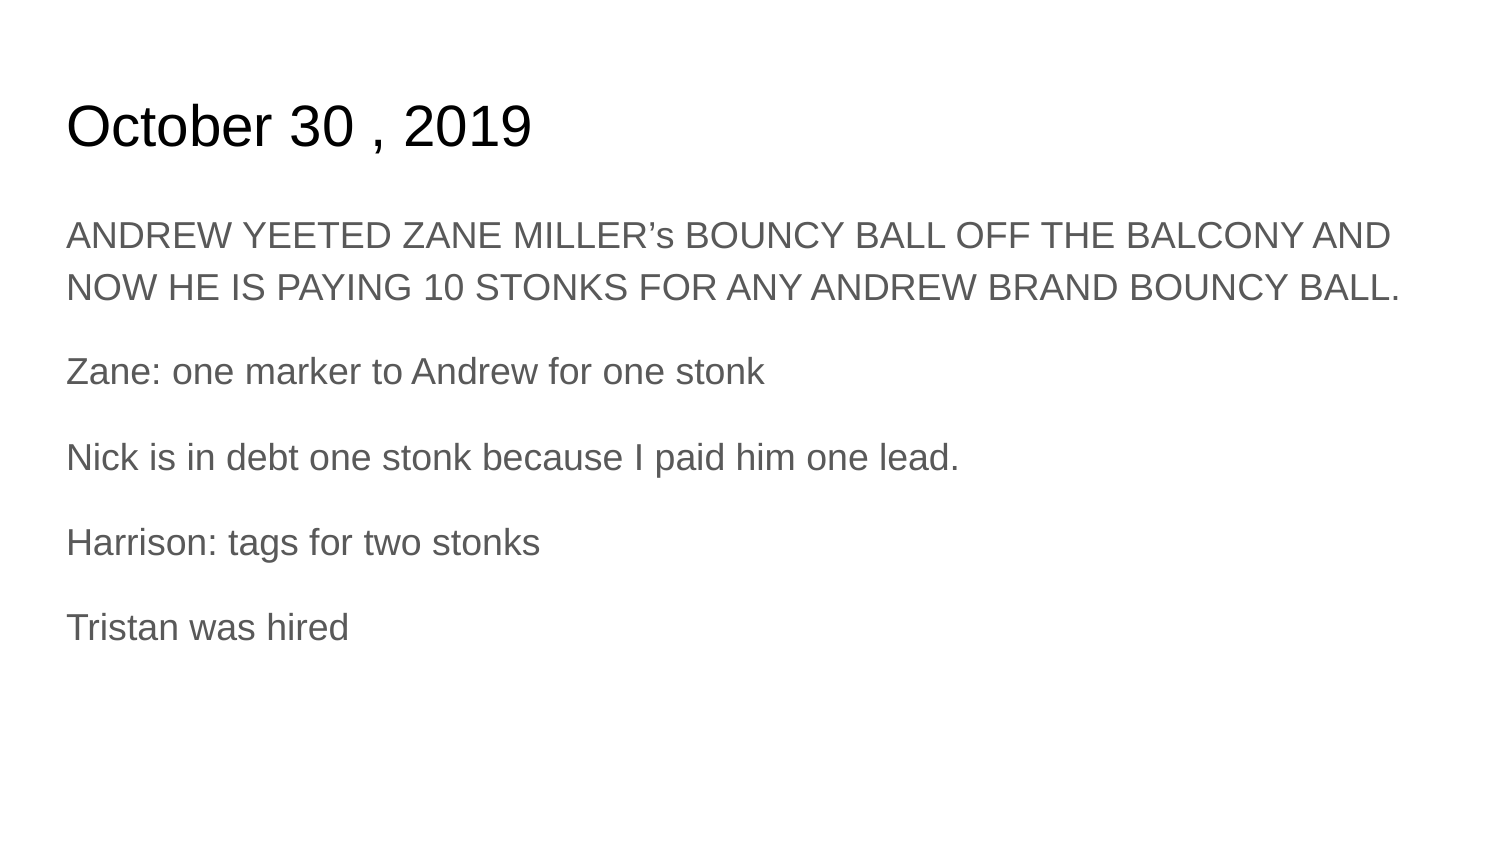

# October 30 , 2019
ANDREW YEETED ZANE MILLER’s BOUNCY BALL OFF THE BALCONY AND NOW HE IS PAYING 10 STONKS FOR ANY ANDREW BRAND BOUNCY BALL.
Zane: one marker to Andrew for one stonk
Nick is in debt one stonk because I paid him one lead.
Harrison: tags for two stonks
Tristan was hired